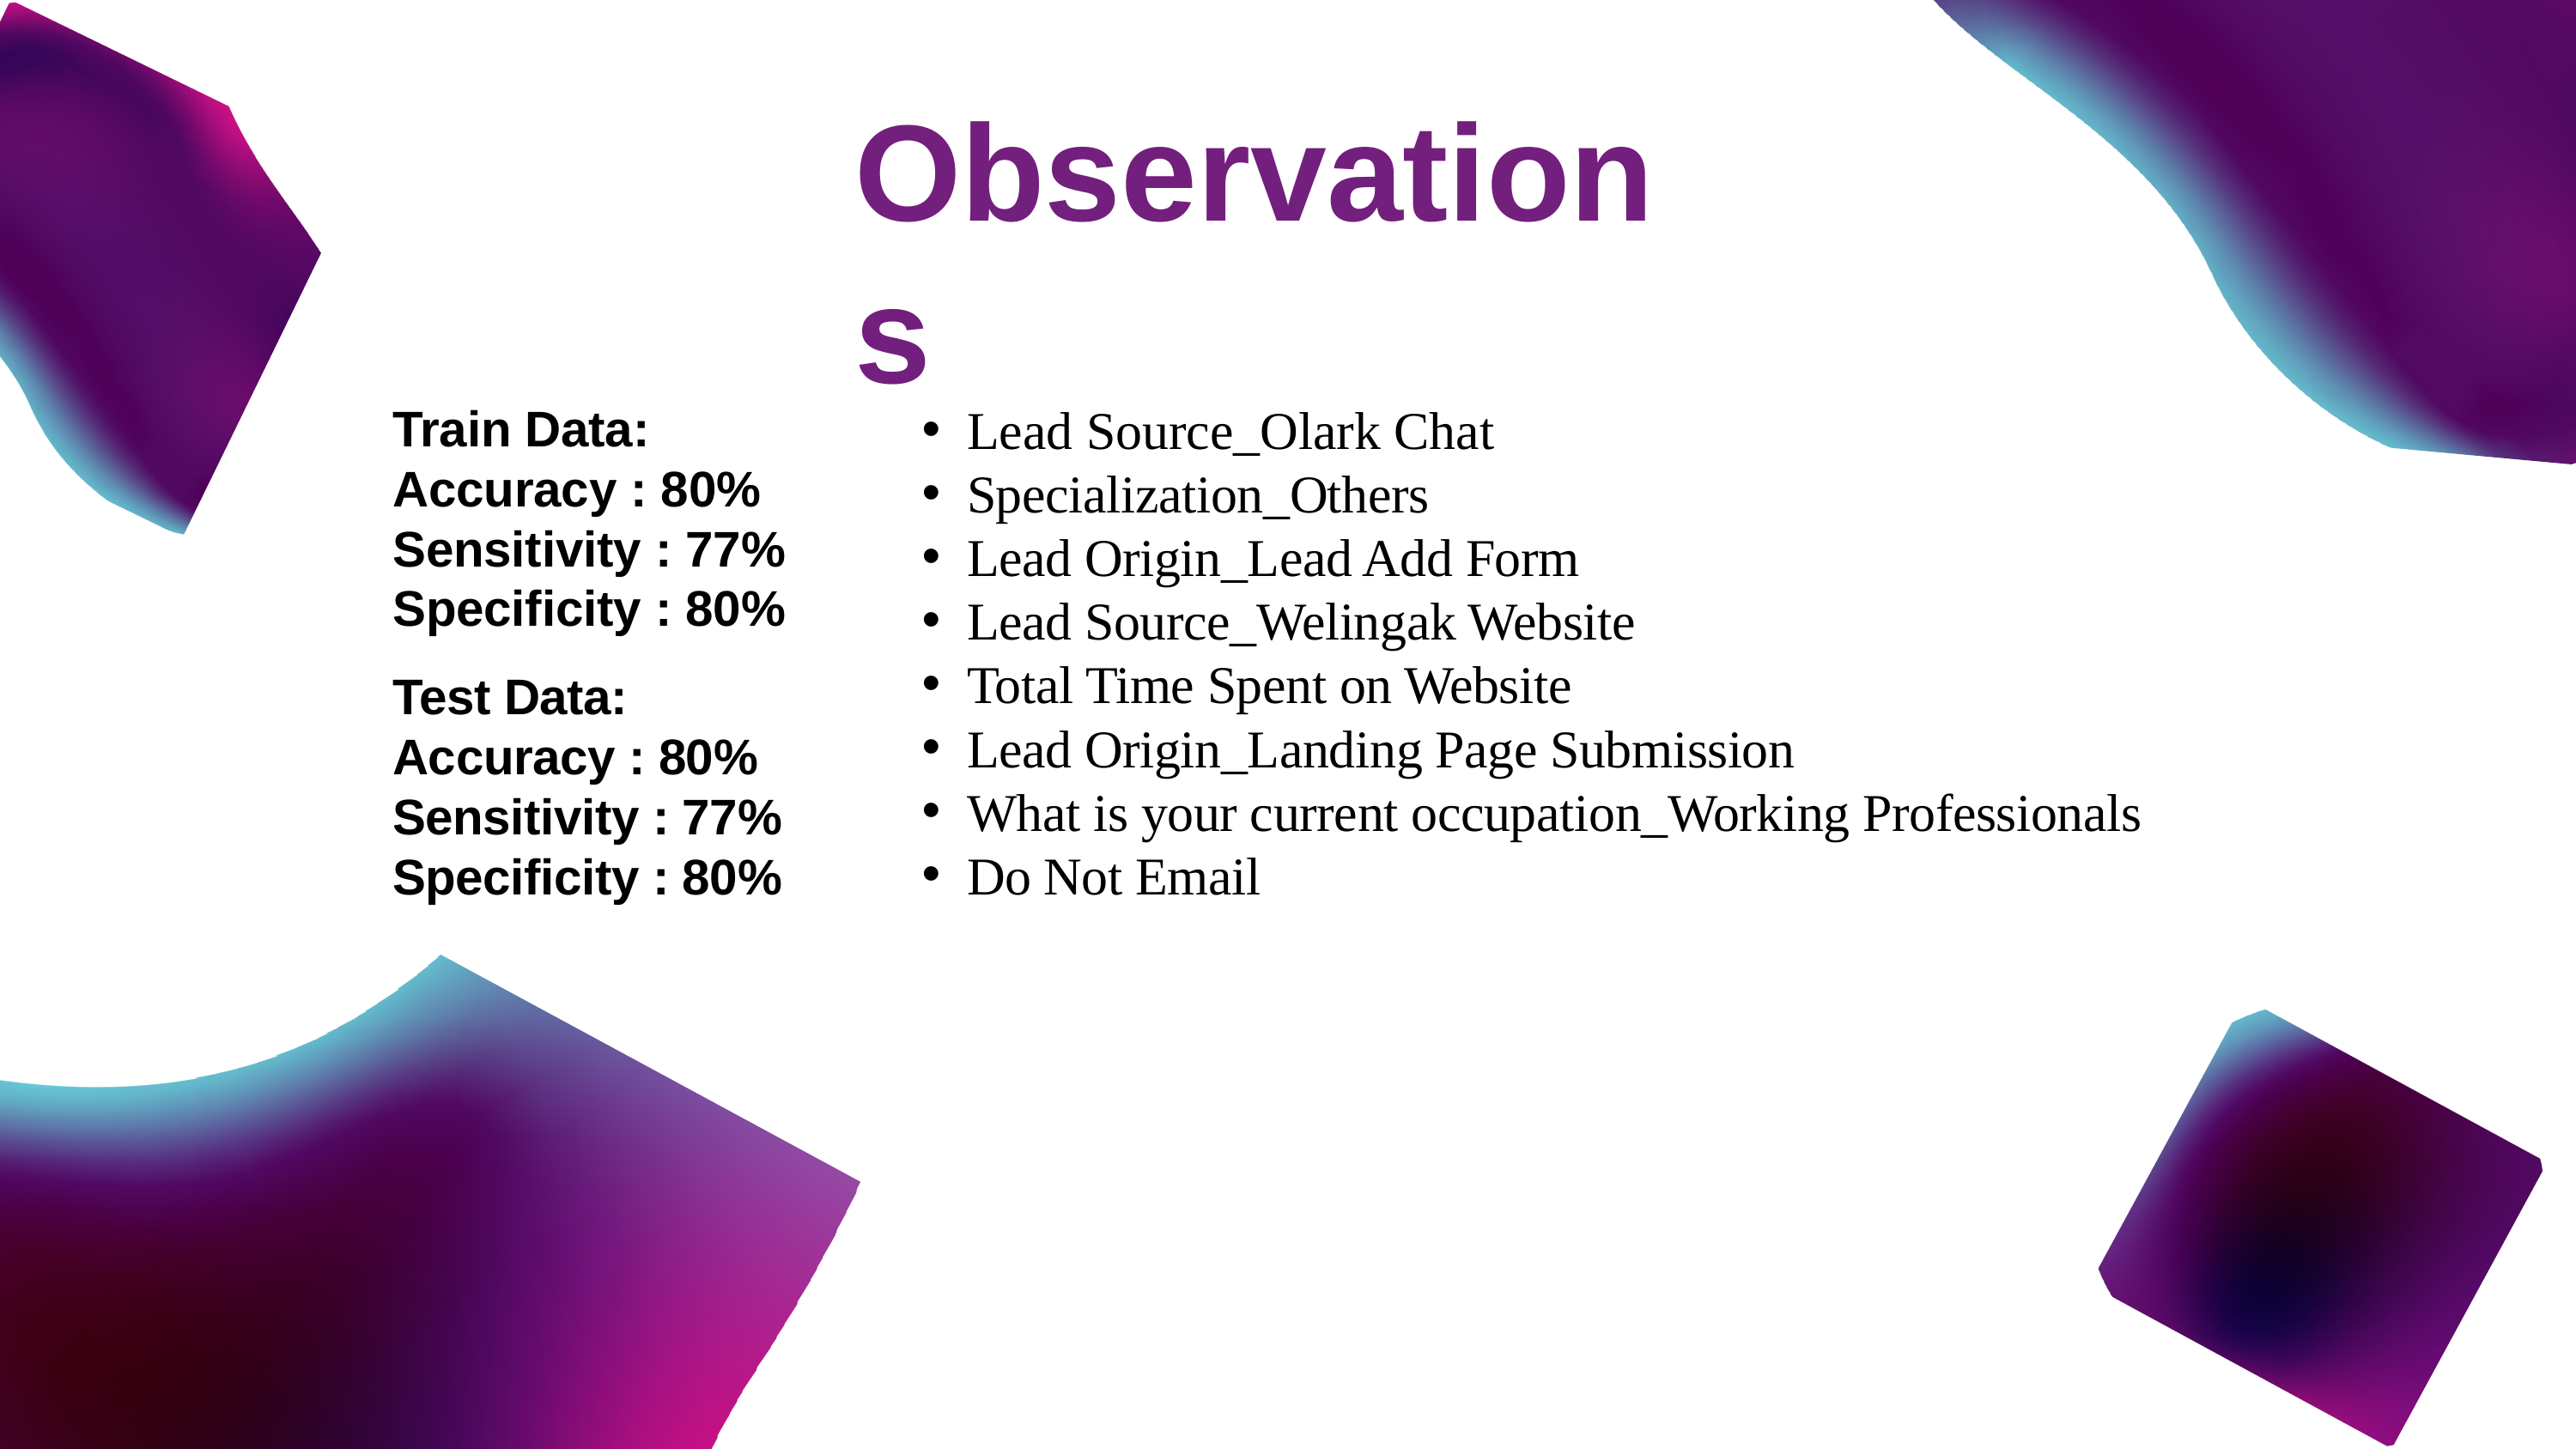

Observations
Train Data:
Accuracy : 80%
Sensitivity : 77%
Specificity : 80%
Lead Source_Olark Chat
Specialization_Others
Lead Origin_Lead Add Form
Lead Source_Welingak Website
Total Time Spent on Website
Lead Origin_Landing Page Submission
What is your current occupation_Working Professionals
Do Not Email
Test Data:
Accuracy : 80%
Sensitivity : 77%
Specificity : 80%